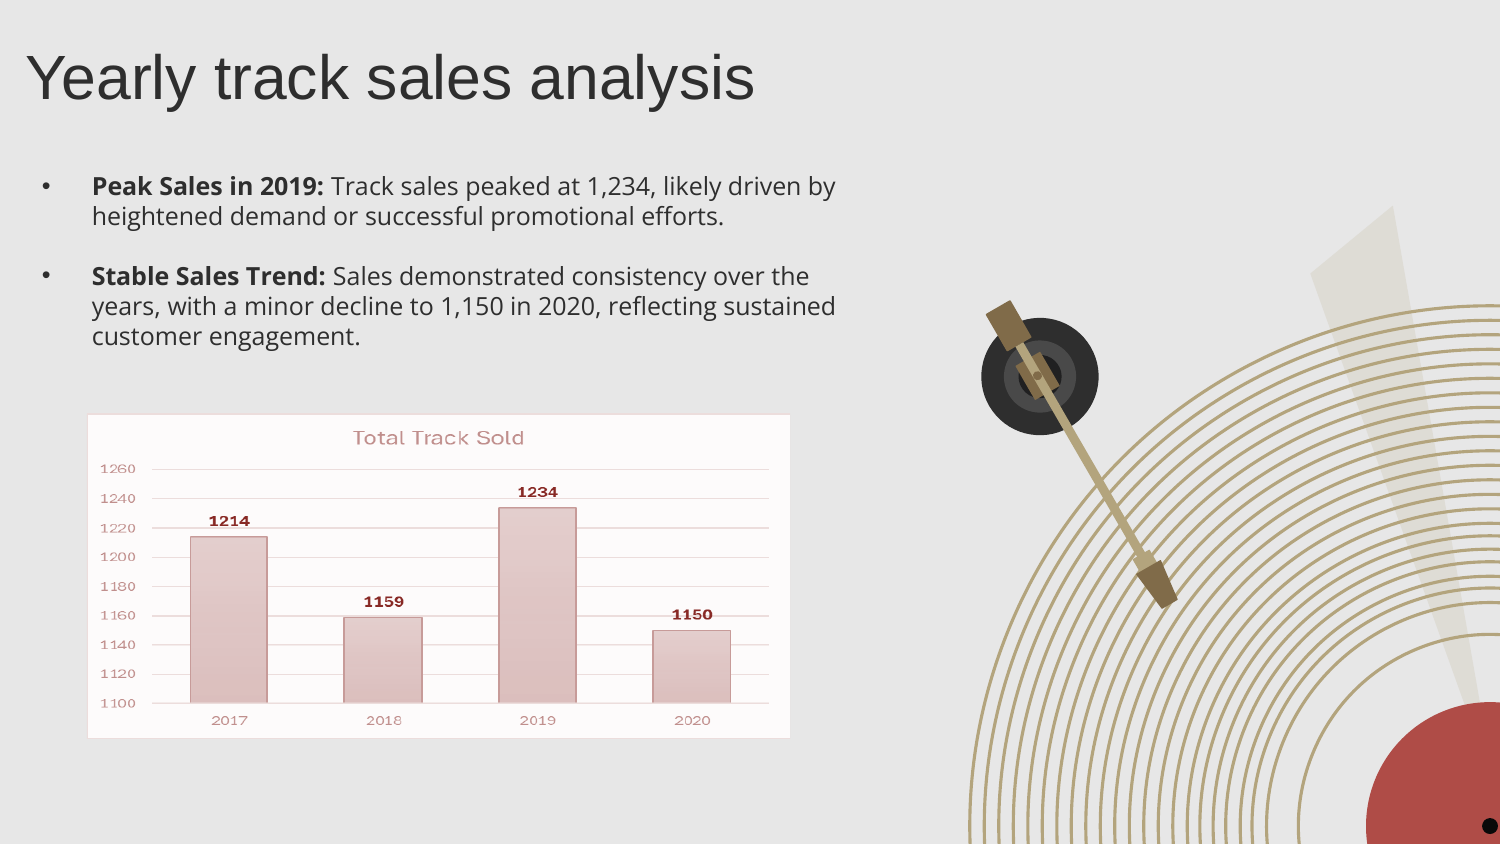

# Yearly track sales analysis

Peak Sales in 2019: Track sales peaked at 1,234, likely driven by heightened demand or successful promotional efforts.

Stable Sales Trend: Sales demonstrated consistency over the years, with a minor decline to 1,150 in 2020, reflecting sustained customer engagement.